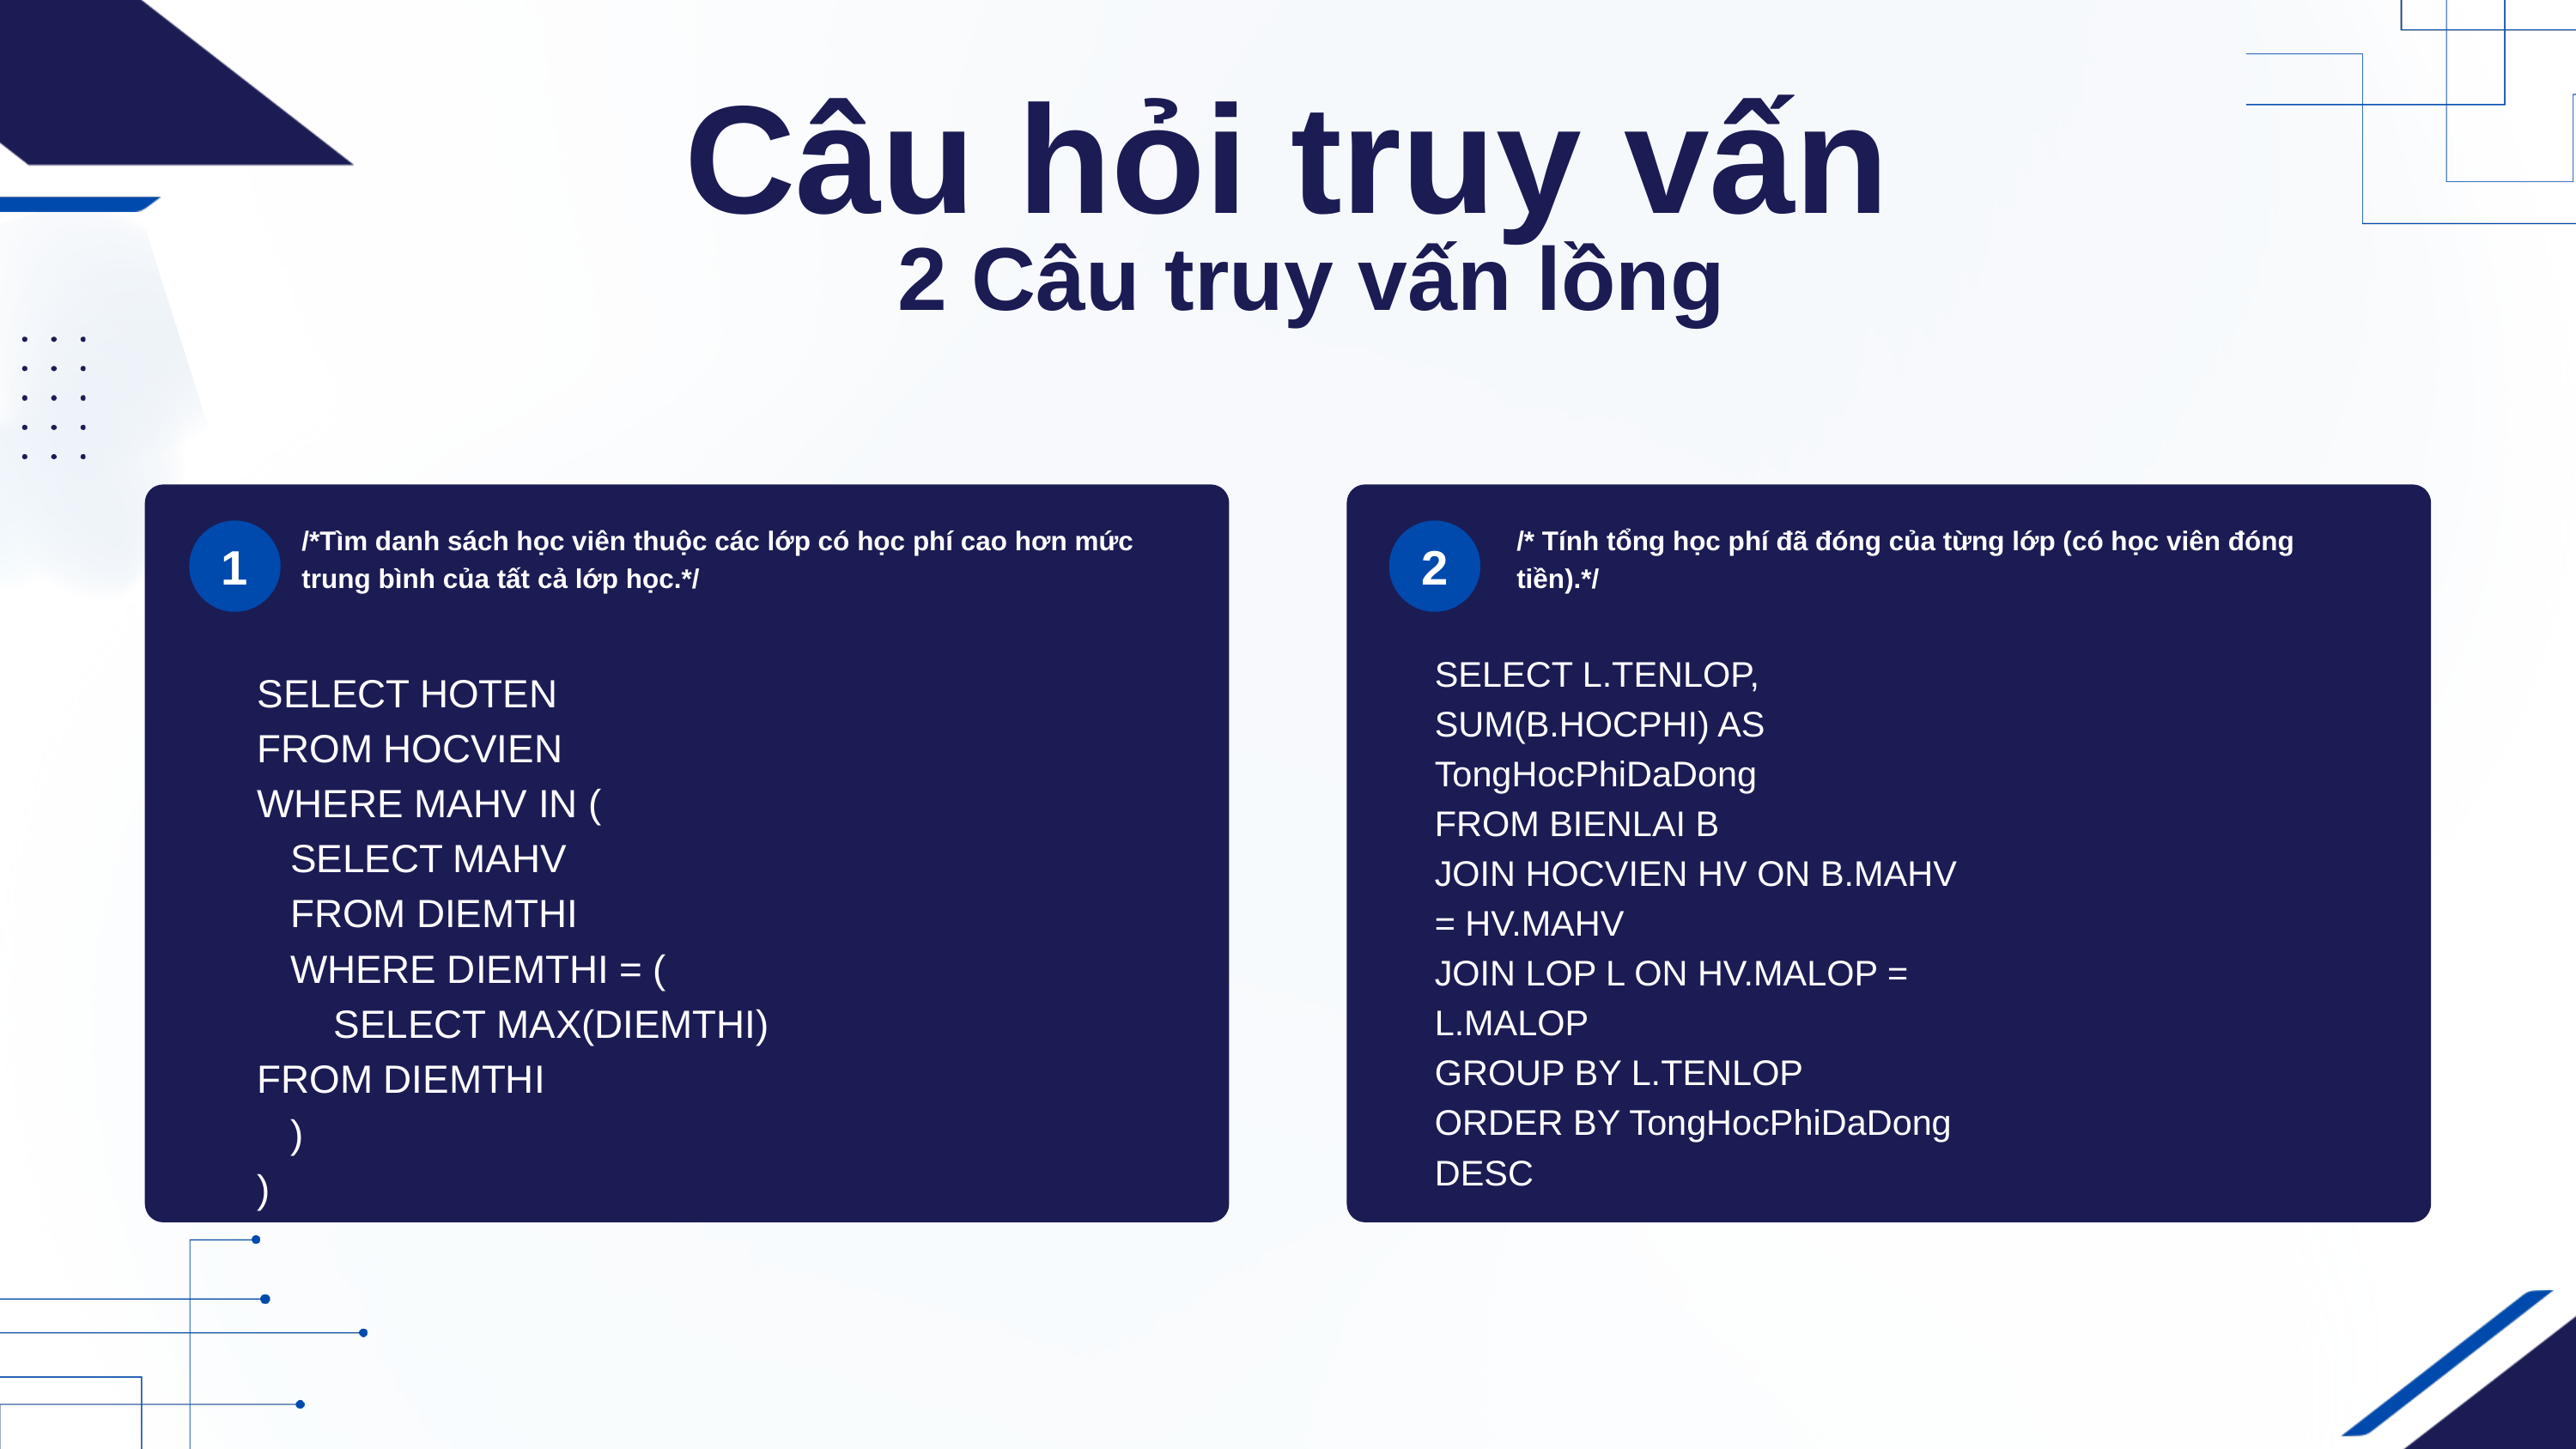

Câu hỏi truy vấn
2 Câu truy vấn lồng

/*Tìm danh sách học viên thuộc các lớp có học phí cao hơn mức trung bình của tất cả lớp học.*/

/* Tính tổng học phí đã đóng của từng lớp (có học viên đóng tiền).*/

1

2
SELECT L.TENLOP, SUM(B.HOCPHI) AS TongHocPhiDaDong
FROM BIENLAI B
JOIN HOCVIEN HV ON B.MAHV = HV.MAHV
JOIN LOP L ON HV.MALOP = L.MALOP
GROUP BY L.TENLOP
ORDER BY TongHocPhiDaDong DESC
SELECT HOTEN
FROM HOCVIEN
WHERE MAHV IN (
   SELECT MAHV
   FROM DIEMTHI
   WHERE DIEMTHI = (
       SELECT MAX(DIEMTHI) FROM DIEMTHI
   )
)